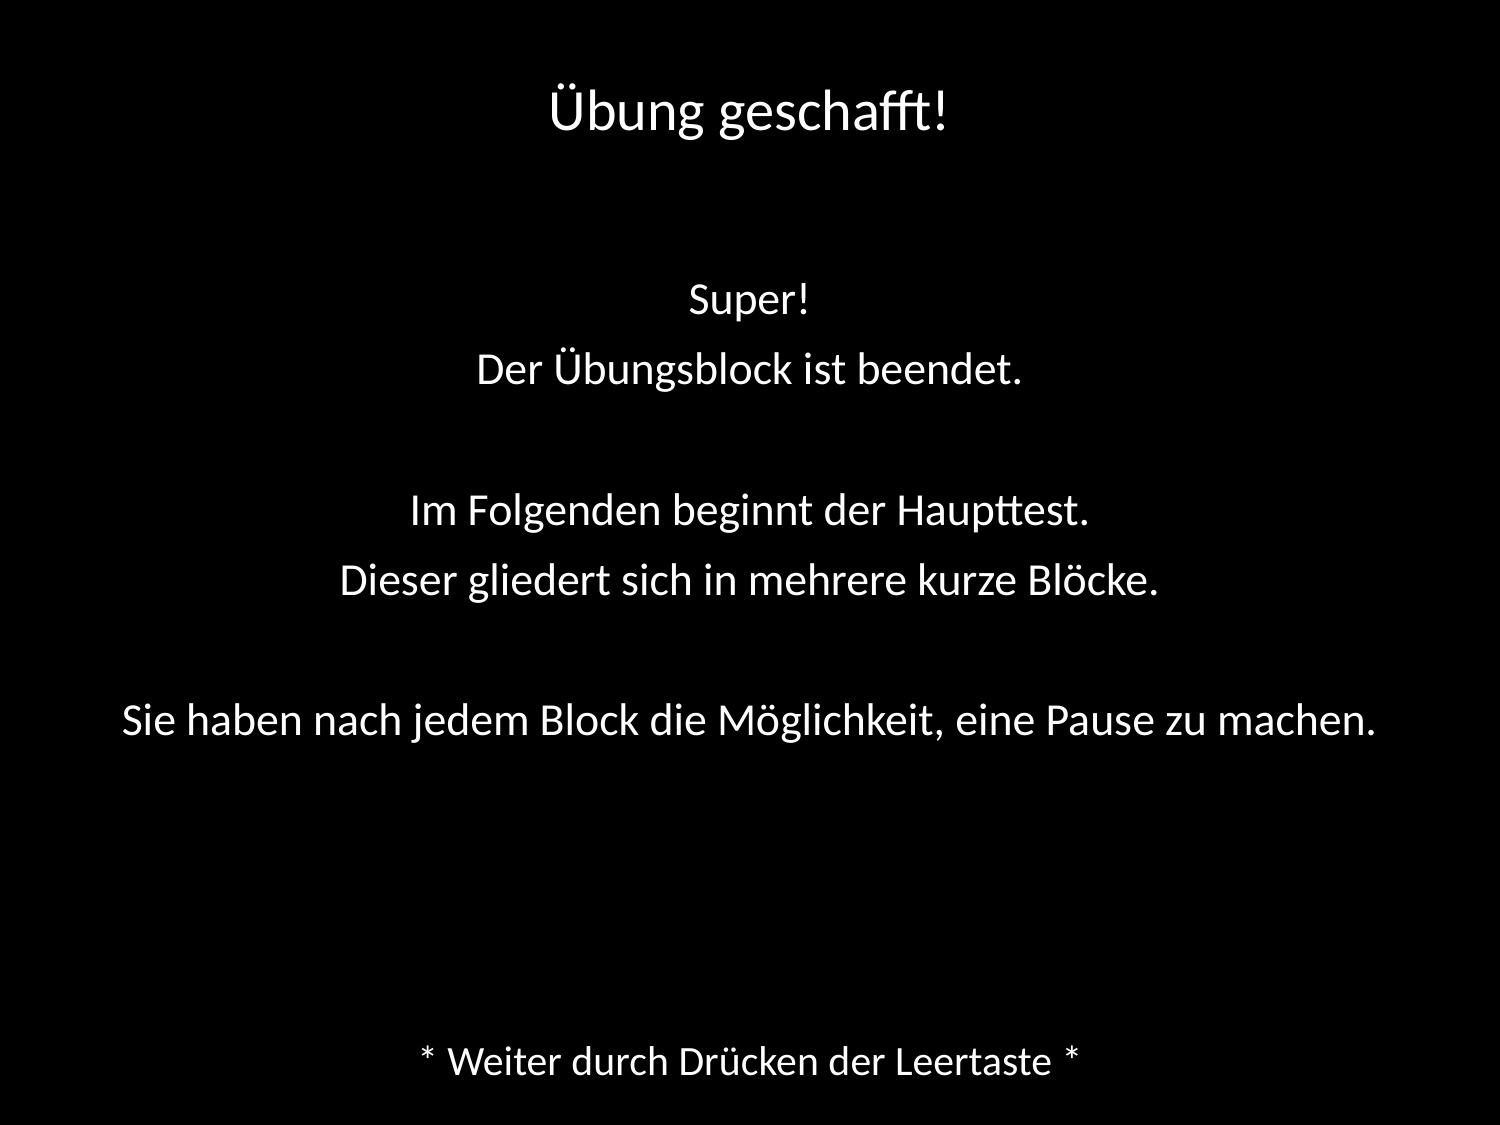

# Übung geschafft!
Super!
Der Übungsblock ist beendet.

Im Folgenden beginnt der Haupttest.
Dieser gliedert sich in mehrere kurze Blöcke.

Sie haben nach jedem Block die Möglichkeit, eine Pause zu machen.